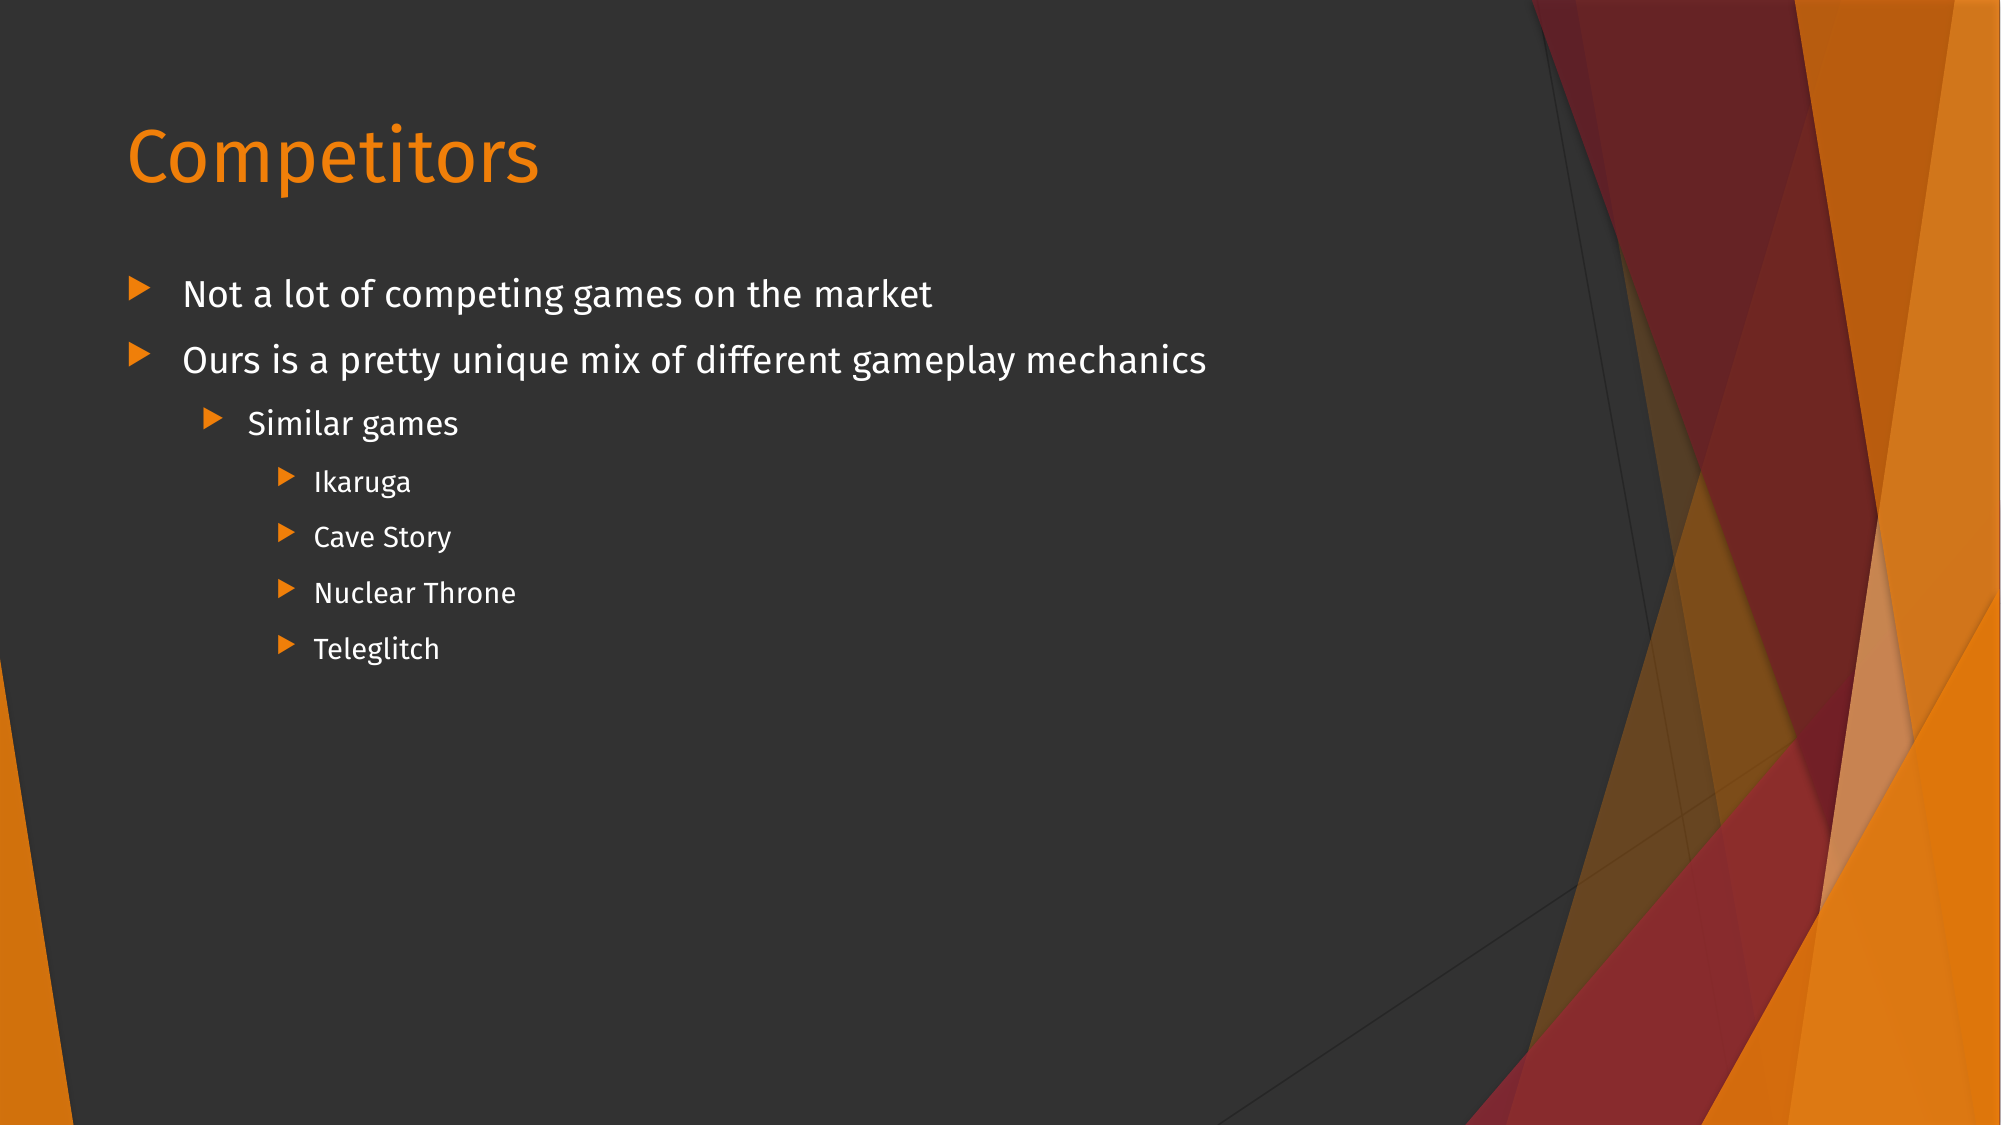

# Competitors
Not a lot of competing games on the market
Ours is a pretty unique mix of different gameplay mechanics
Similar games
Ikaruga
Cave Story
Nuclear Throne
Teleglitch